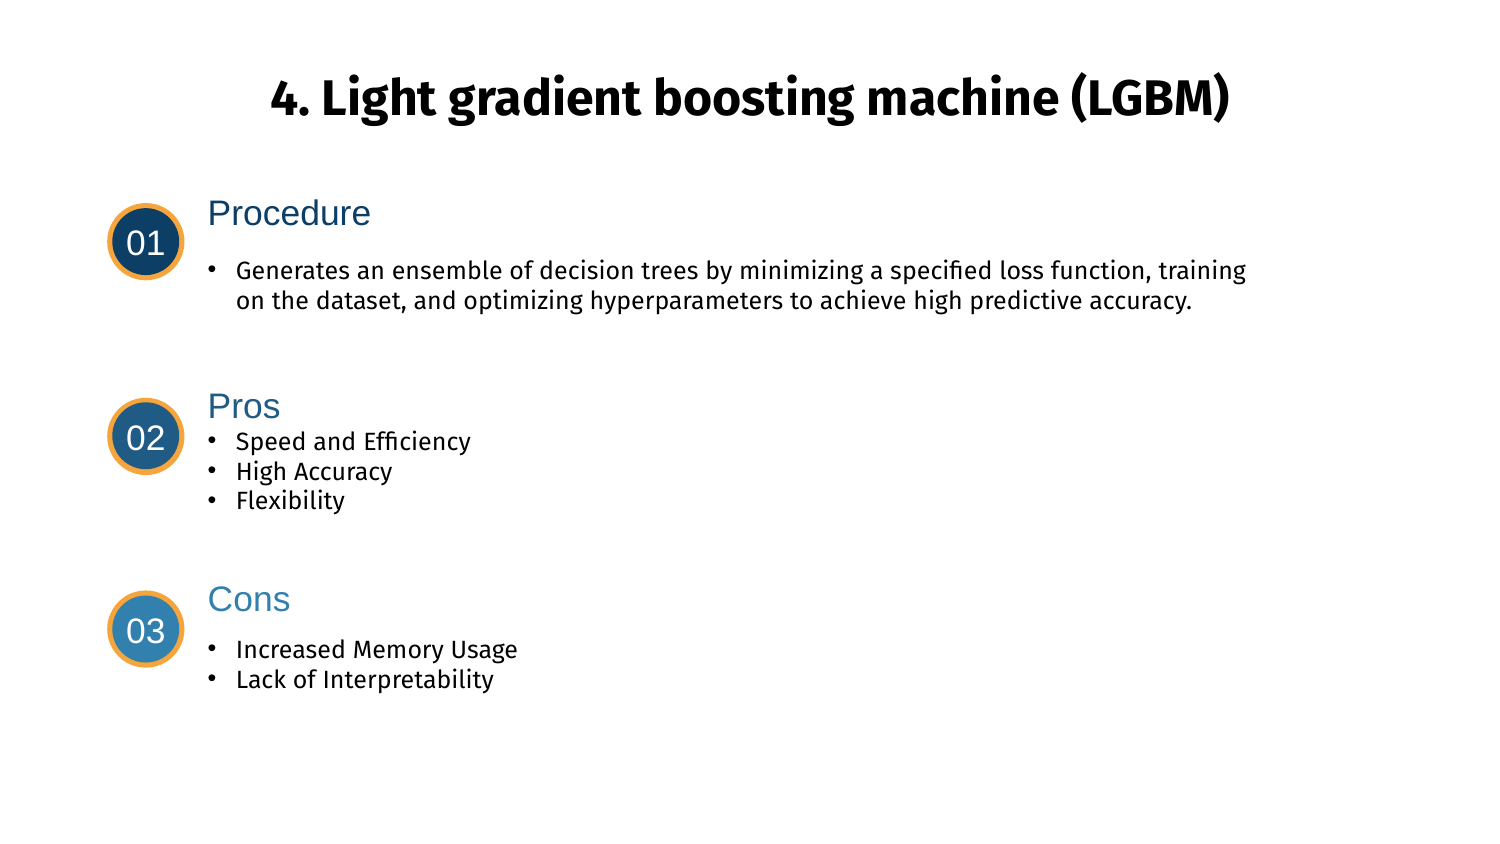

# 4. Light gradient boosting machine (LGBM)
Procedure

01

02

03
Generates an ensemble of decision trees by minimizing a specified loss function, training on the dataset, and optimizing hyperparameters to achieve high predictive accuracy.
Pros
Speed and Efficiency
High Accuracy
Flexibility
Cons
Increased Memory Usage
Lack of Interpretability